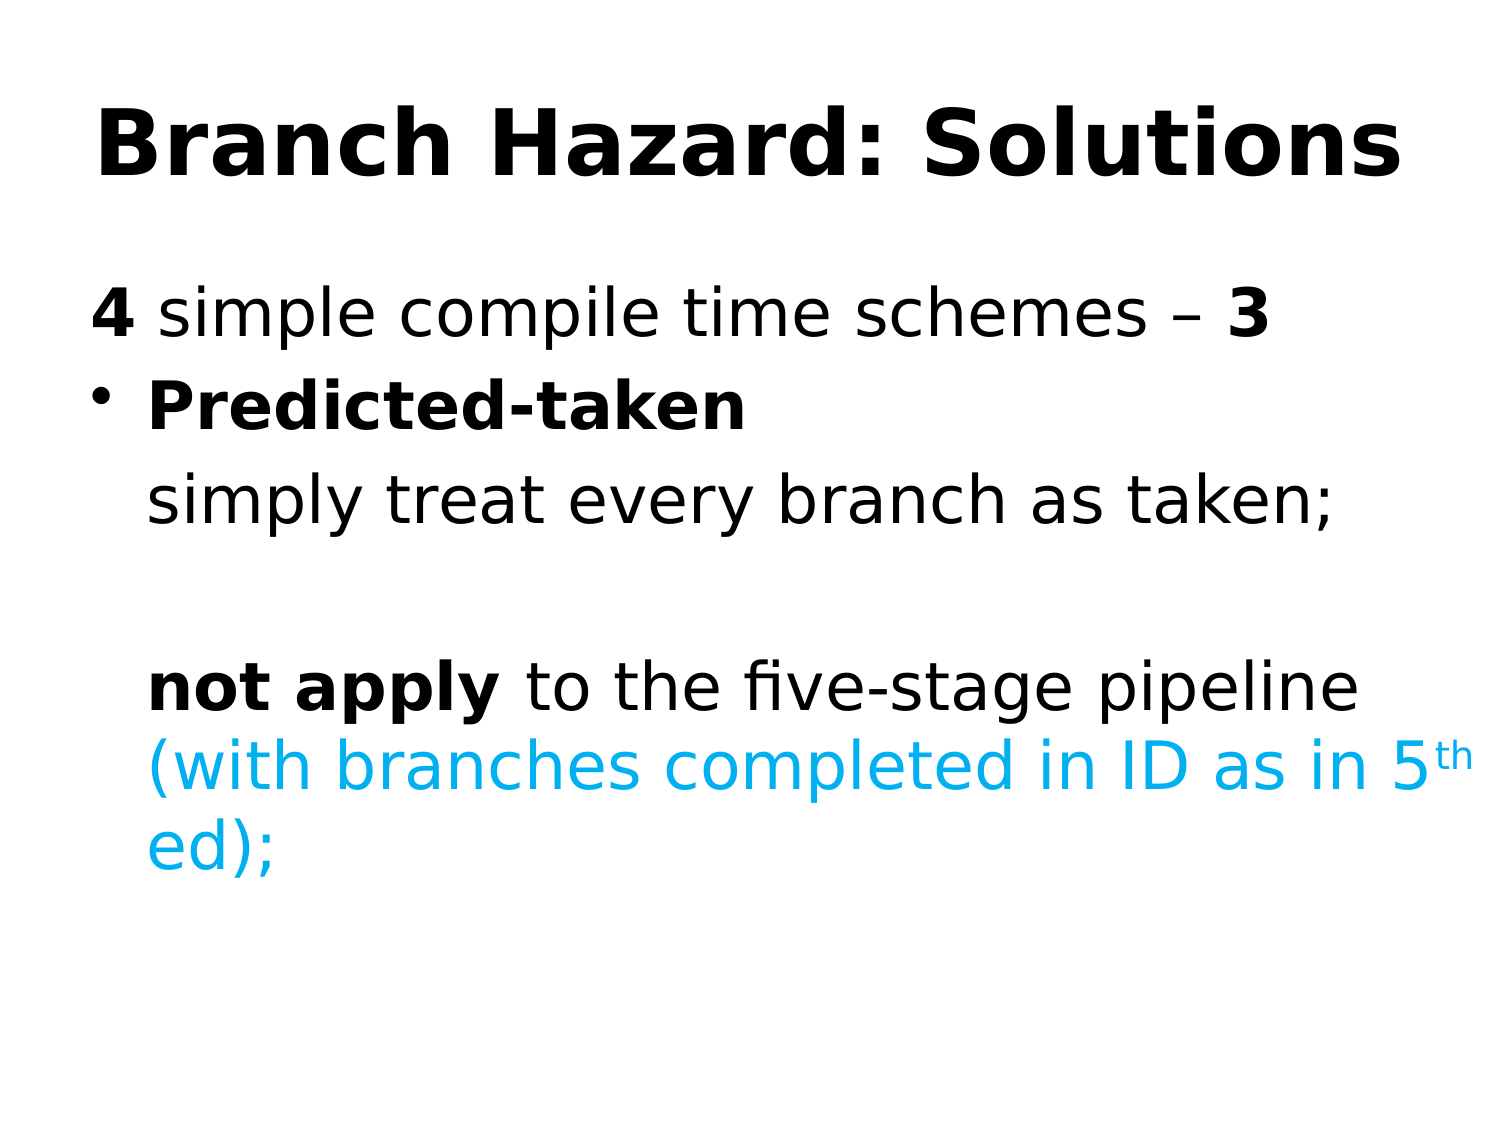

# Branch Hazard: Solutions
4 simple compile time schemes – 3
Predicted-taken
	simply treat every branch as taken;

	not apply to the five-stage pipeline (with branches completed in ID as in 5th ed);